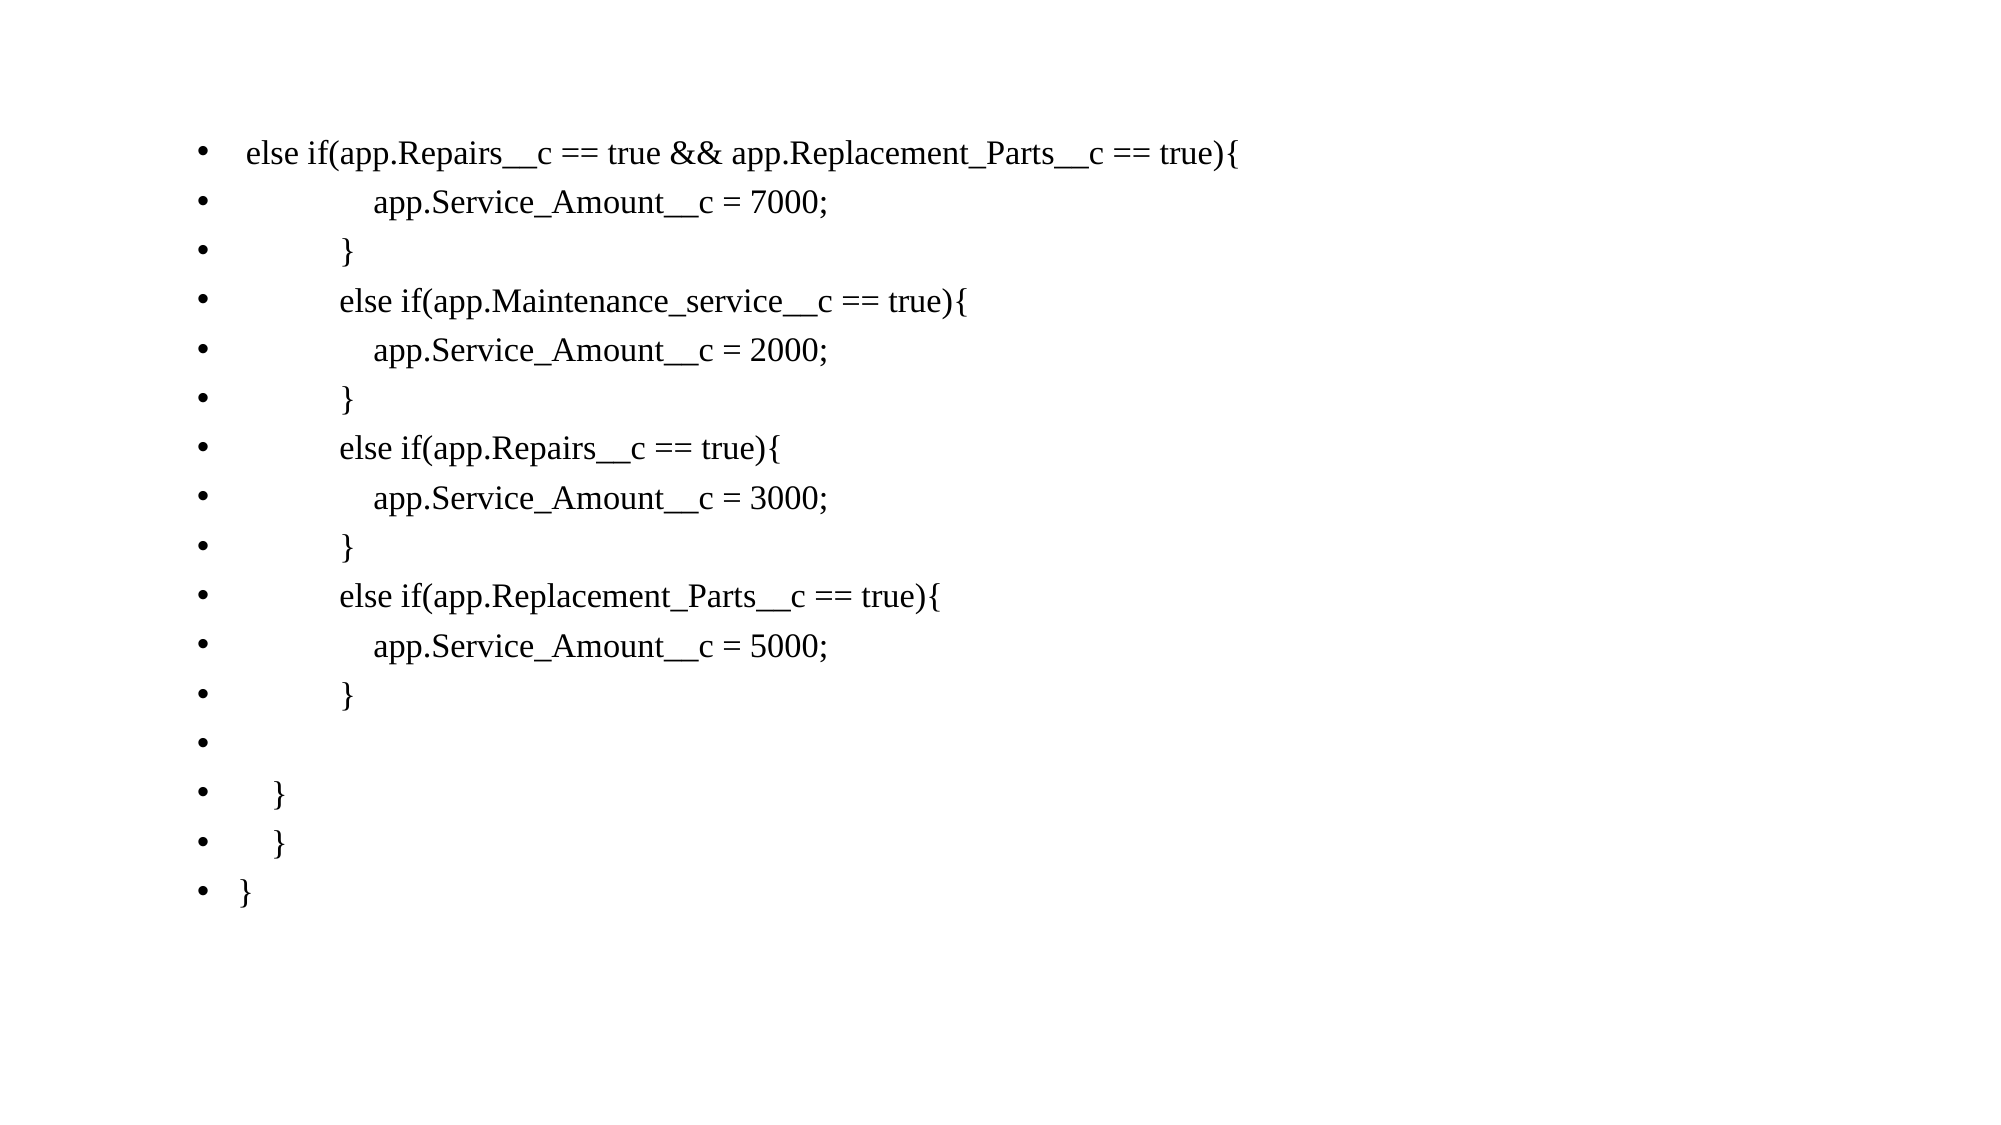

else if(app.Repairs__c == true && app.Replacement_Parts__c == true){
                app.Service_Amount__c = 7000;
            }
            else if(app.Maintenance_service__c == true){
                app.Service_Amount__c = 2000;
            }
            else if(app.Repairs__c == true){
                app.Service_Amount__c = 3000;
            }
            else if(app.Replacement_Parts__c == true){
                app.Service_Amount__c = 5000;
            }

    }
    }
}